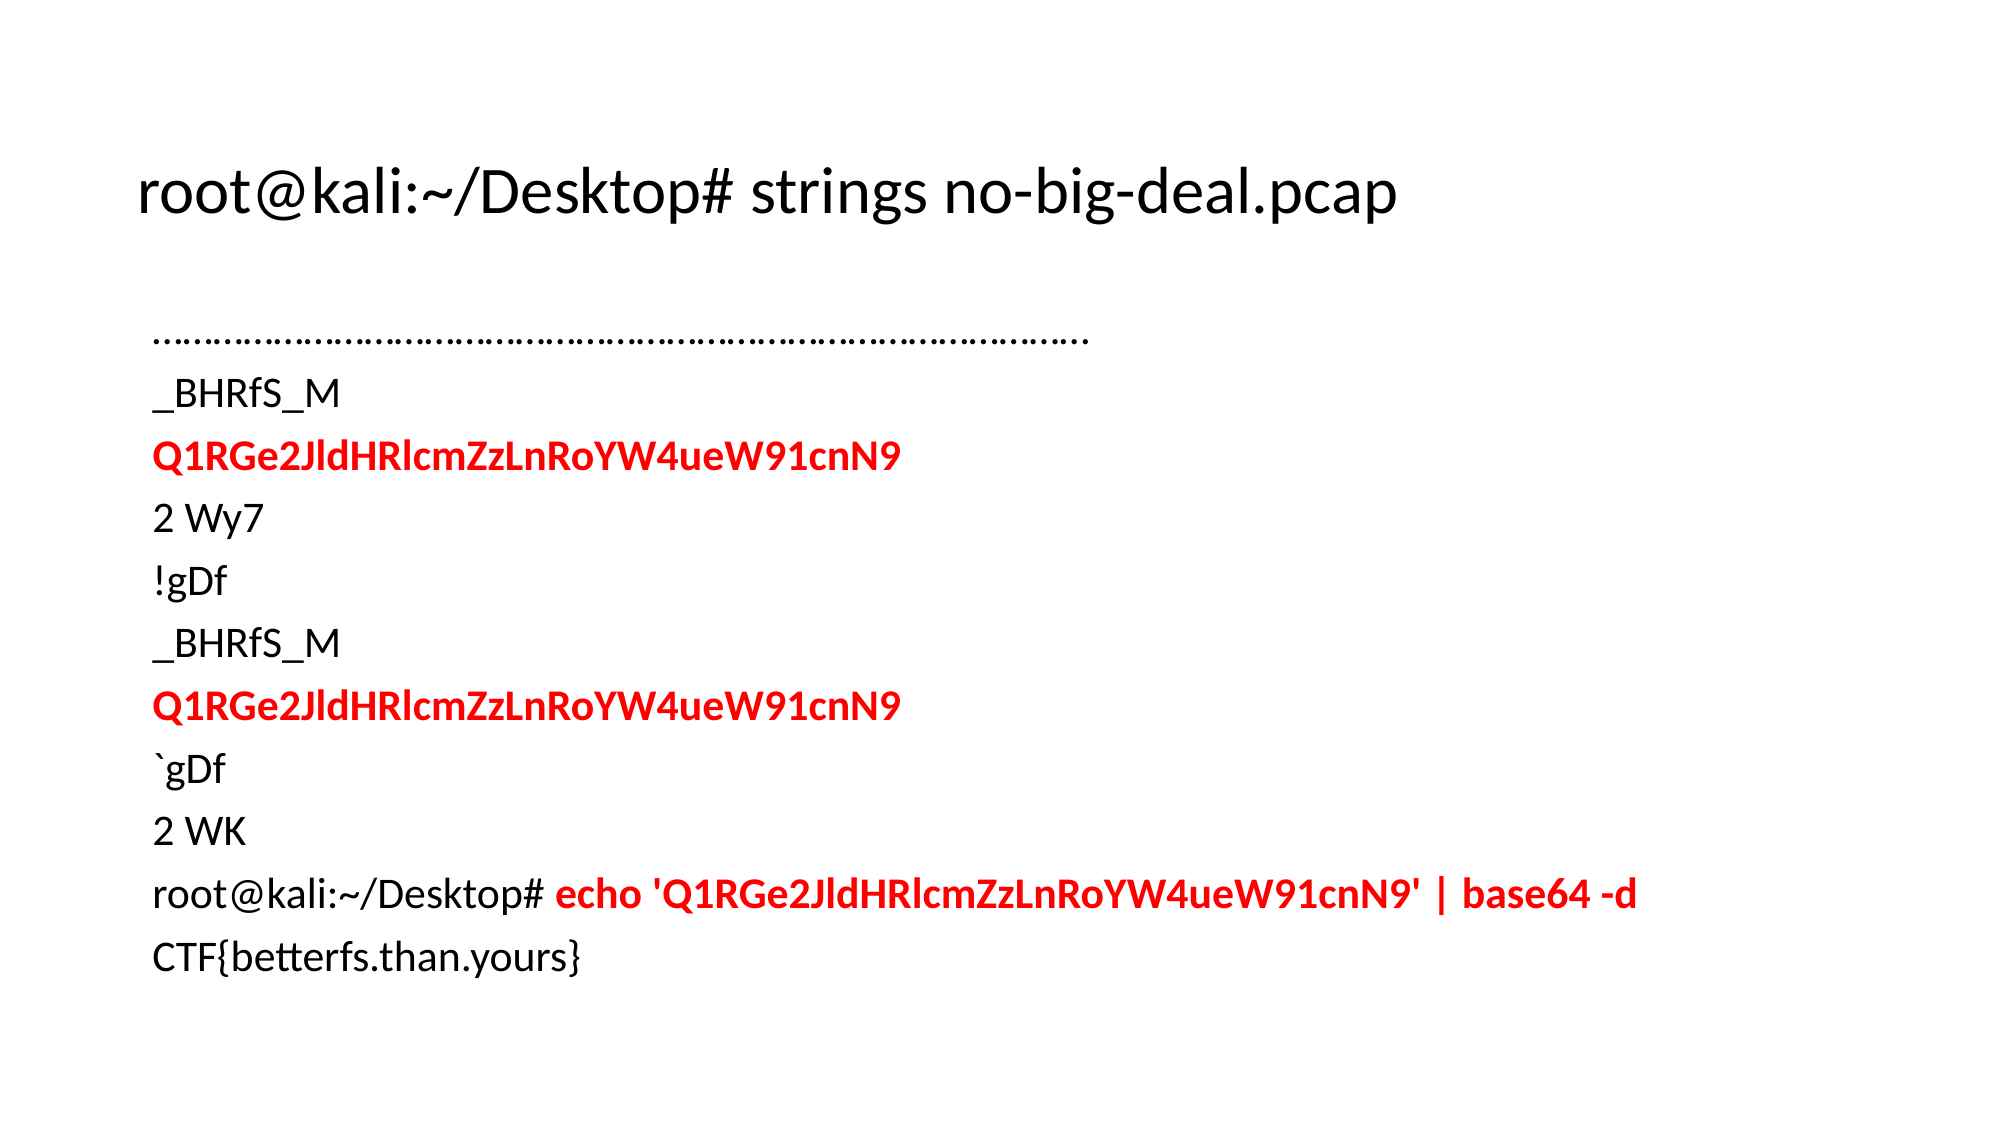

root@kali:~/Desktop# strings no-big-deal.pcap
…………………………………………………………………………………
_BHRfS_M
Q1RGe2JldHRlcmZzLnRoYW4ueW91cnN9
2 Wy7
!gDf
_BHRfS_M
Q1RGe2JldHRlcmZzLnRoYW4ueW91cnN9
`gDf
2 WK
root@kali:~/Desktop# echo 'Q1RGe2JldHRlcmZzLnRoYW4ueW91cnN9' | base64 -d
CTF{betterfs.than.yours}